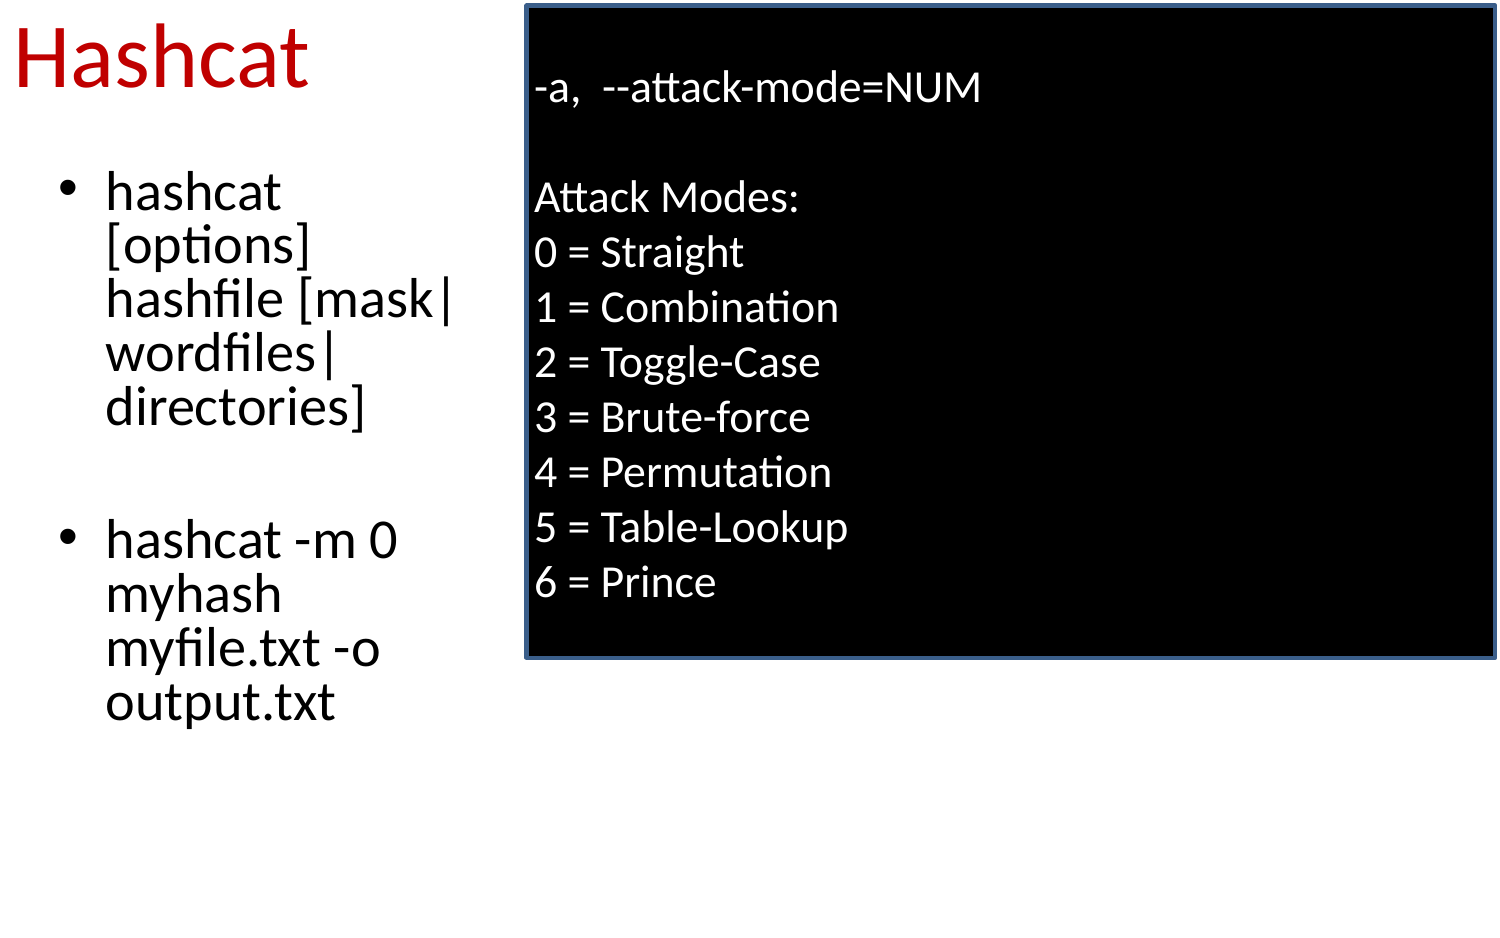

# Hashcat

-a,  --attack-mode=NUM

Attack Modes:
0 = Straight
1 = Combination
2 = Toggle-Case
3 = Brute-force
4 = Permutation
5 = Table-Lookup
6 = Prince
hashcat [options] hashfile [mask|wordfiles|directories]

hashcat -m 0 myhash myfile.txt -o output.txt